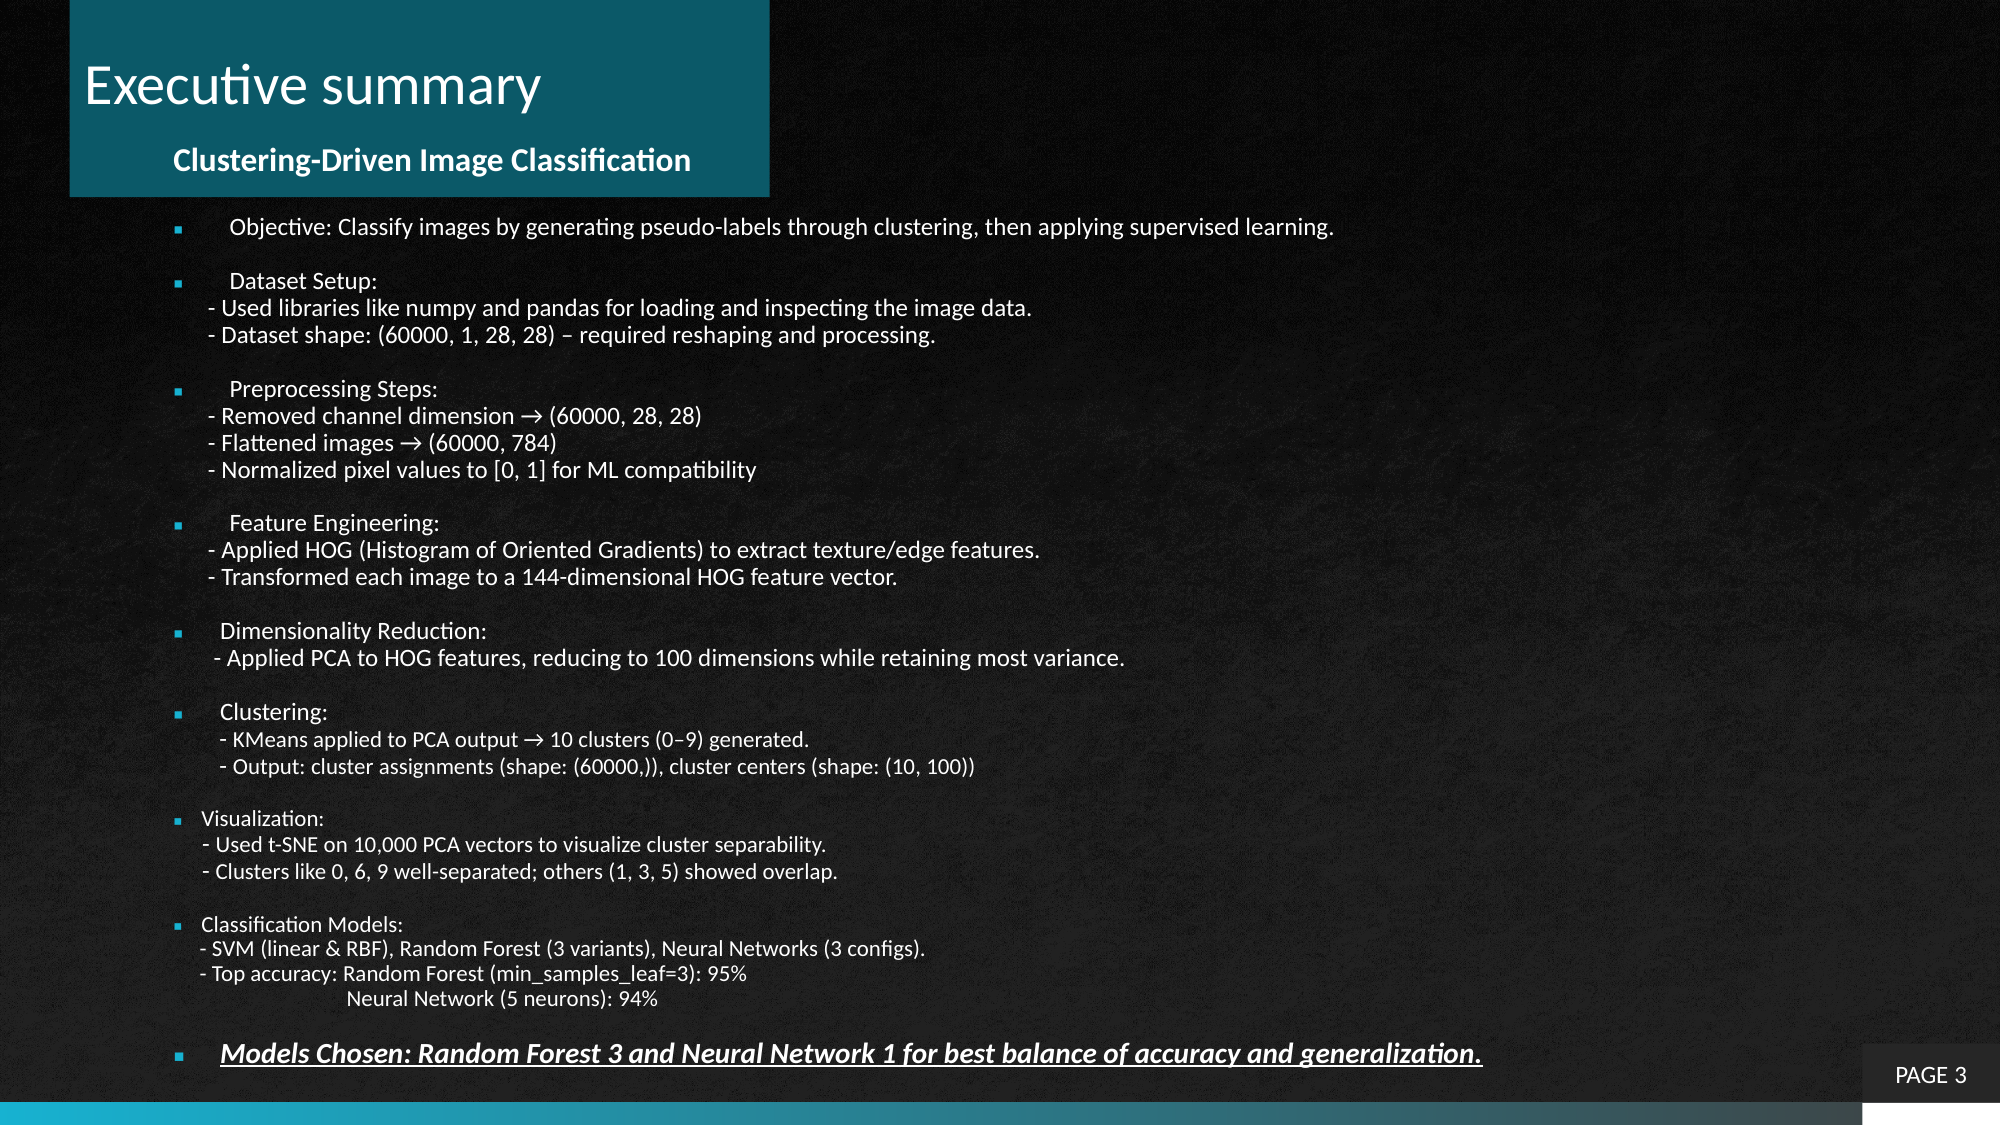

# Executive summary
Clustering-Driven Image Classification

Objective: Classify images by generating pseudo-labels through clustering, then applying supervised learning.

Dataset Setup:
      - Used libraries like numpy and pandas for loading and inspecting the image data.
      - Dataset shape: (60000, 1, 28, 28) – required reshaping and processing.

Preprocessing Steps:
      - Removed channel dimension → (60000, 28, 28)
      - Flattened images → (60000, 784)
      - Normalized pixel values to [0, 1] for ML compatibility

Feature Engineering:
      - Applied HOG (Histogram of Oriented Gradients) to extract texture/edge features.
      - Transformed each image to a 144-dimensional HOG feature vector.

Dimensionality Reduction:
       - Applied PCA to HOG features, reducing to 100 dimensions while retaining most variance.

Clustering:
        - KMeans applied to PCA output → 10 clusters (0–9) generated.
        - Output: cluster assignments (shape: (60000,)), cluster centers (shape: (10, 100))

Visualization:
     - Used t-SNE on 10,000 PCA vectors to visualize cluster separability.
     - Clusters like 0, 6, 9 well-separated; others (1, 3, 5) showed overlap.

Classification Models:
     - SVM (linear & RBF), Random Forest (3 variants), Neural Networks (3 configs).
     - Top accuracy: Random Forest (min_samples_leaf=3): 95%
                                 Neural Network (5 neurons): 94%

Models Chosen: Random Forest 3 and Neural Network 1 for best balance of accuracy and generalization.

PAGE 3